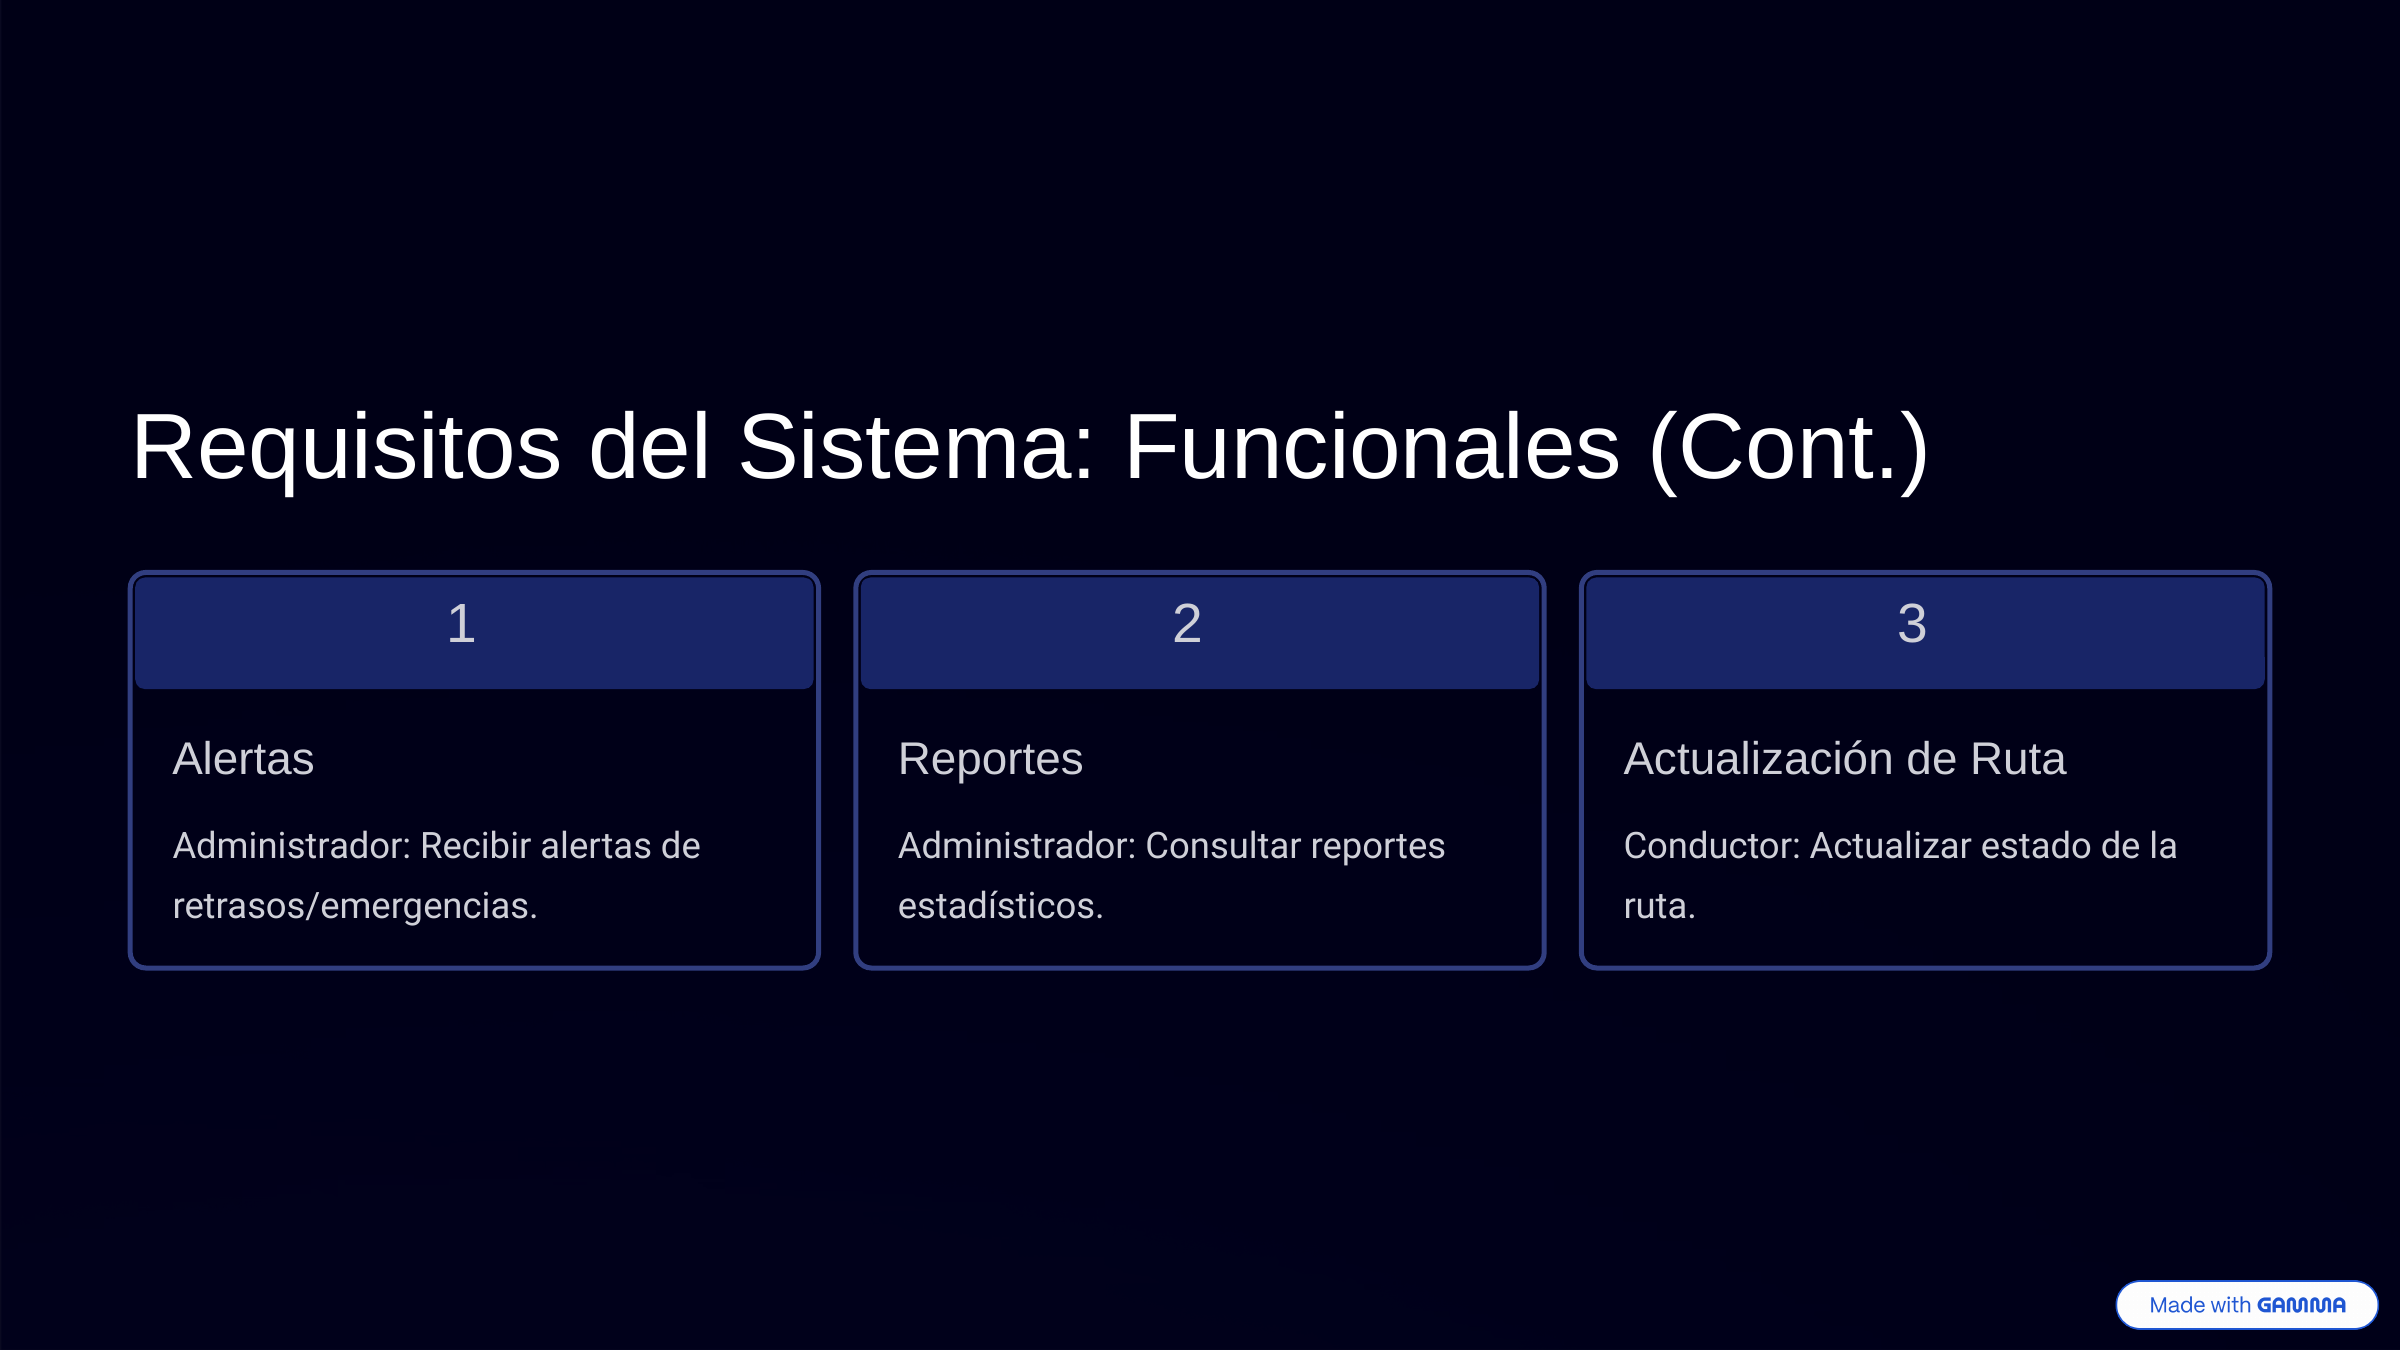

Requisitos del Sistema: Funcionales (Cont.)

1
2
3
Alertas
Reportes
Actualización de Ruta
Administrador: Recibir alertas de retrasos/emergencias.
Administrador: Consultar reportes estadísticos.
Conductor: Actualizar estado de la ruta.